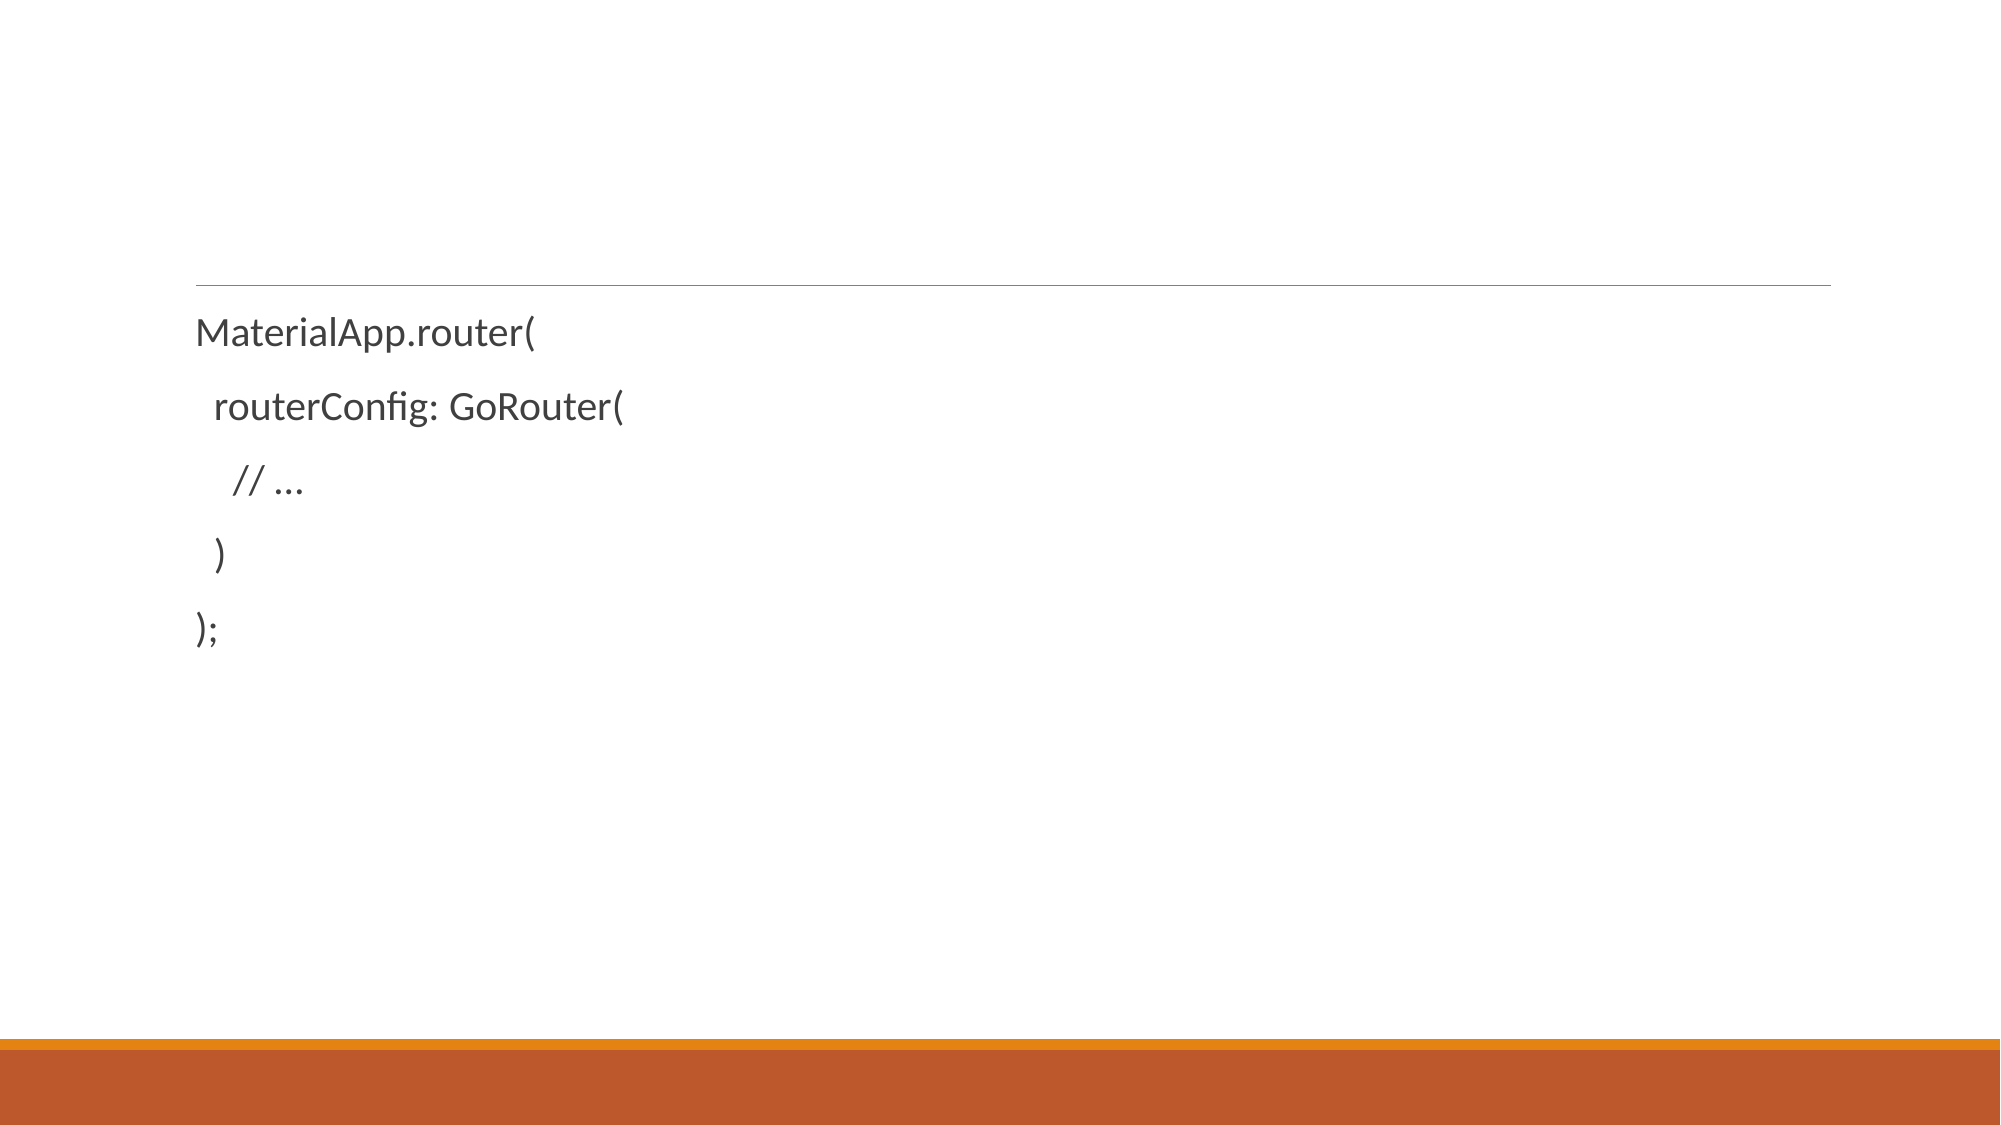

#
MaterialApp.router(
  routerConfig: GoRouter(
    // …
  )
);